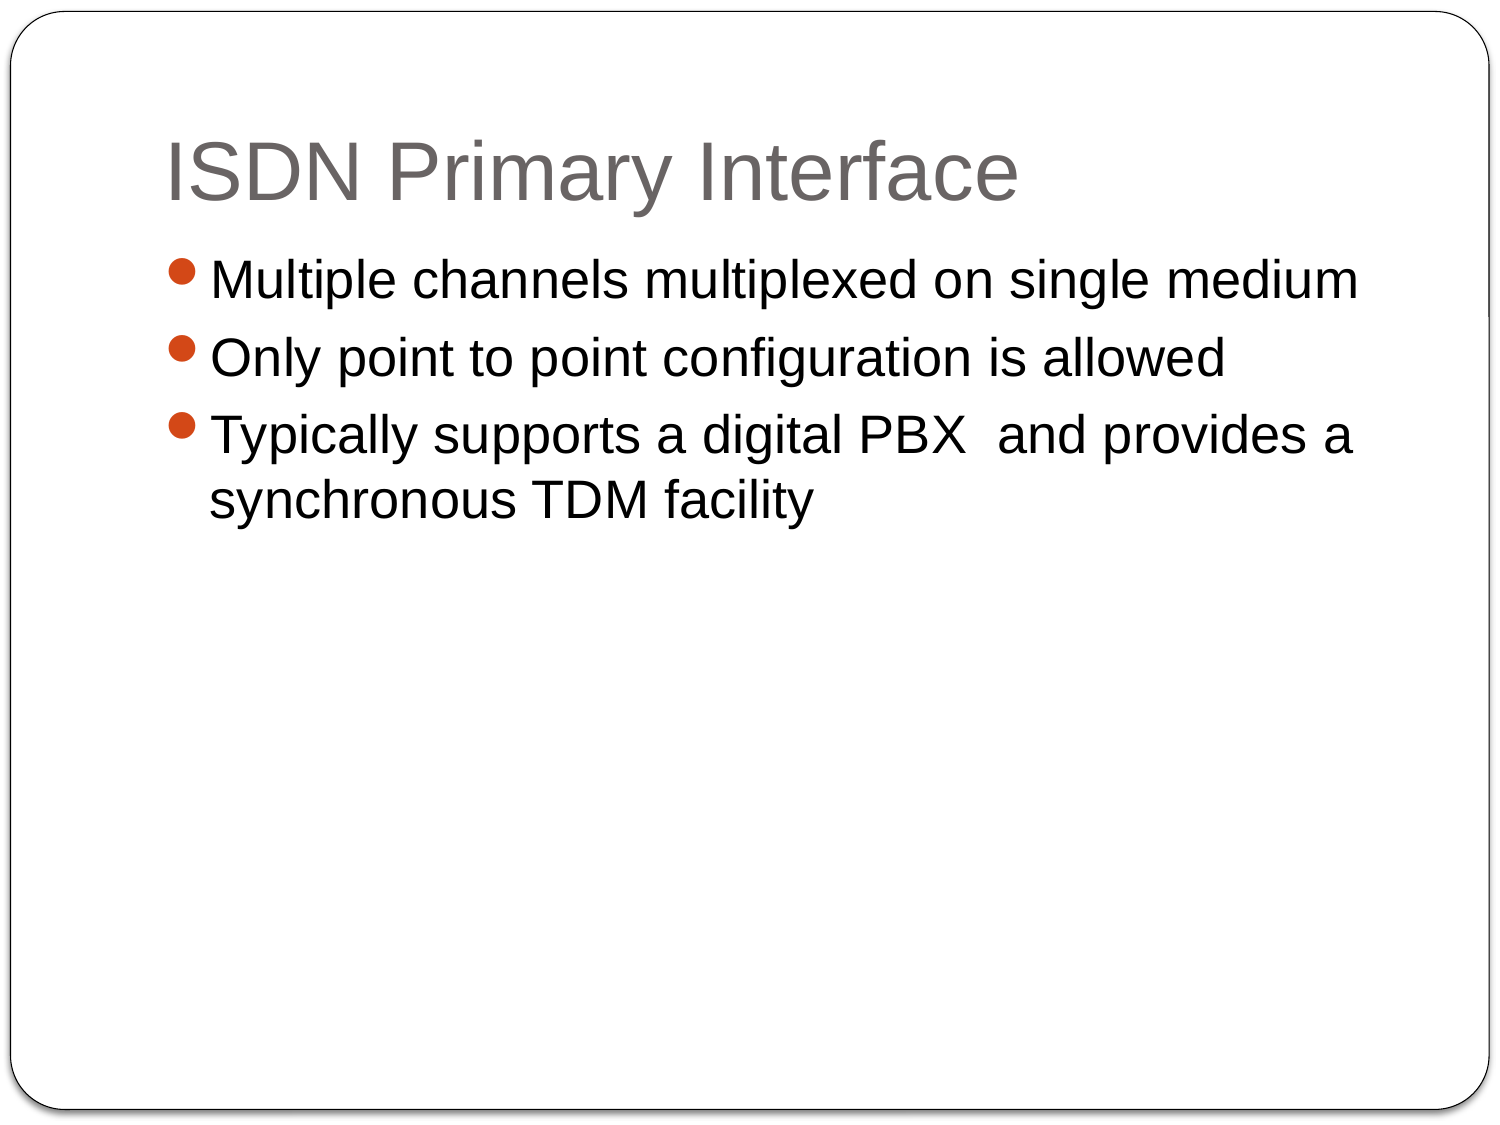

# ISDN Primary Interface
Multiple channels multiplexed on single medium
Only point to point configuration is allowed
Typically supports a digital PBX  and provides a synchronous TDM facility
223